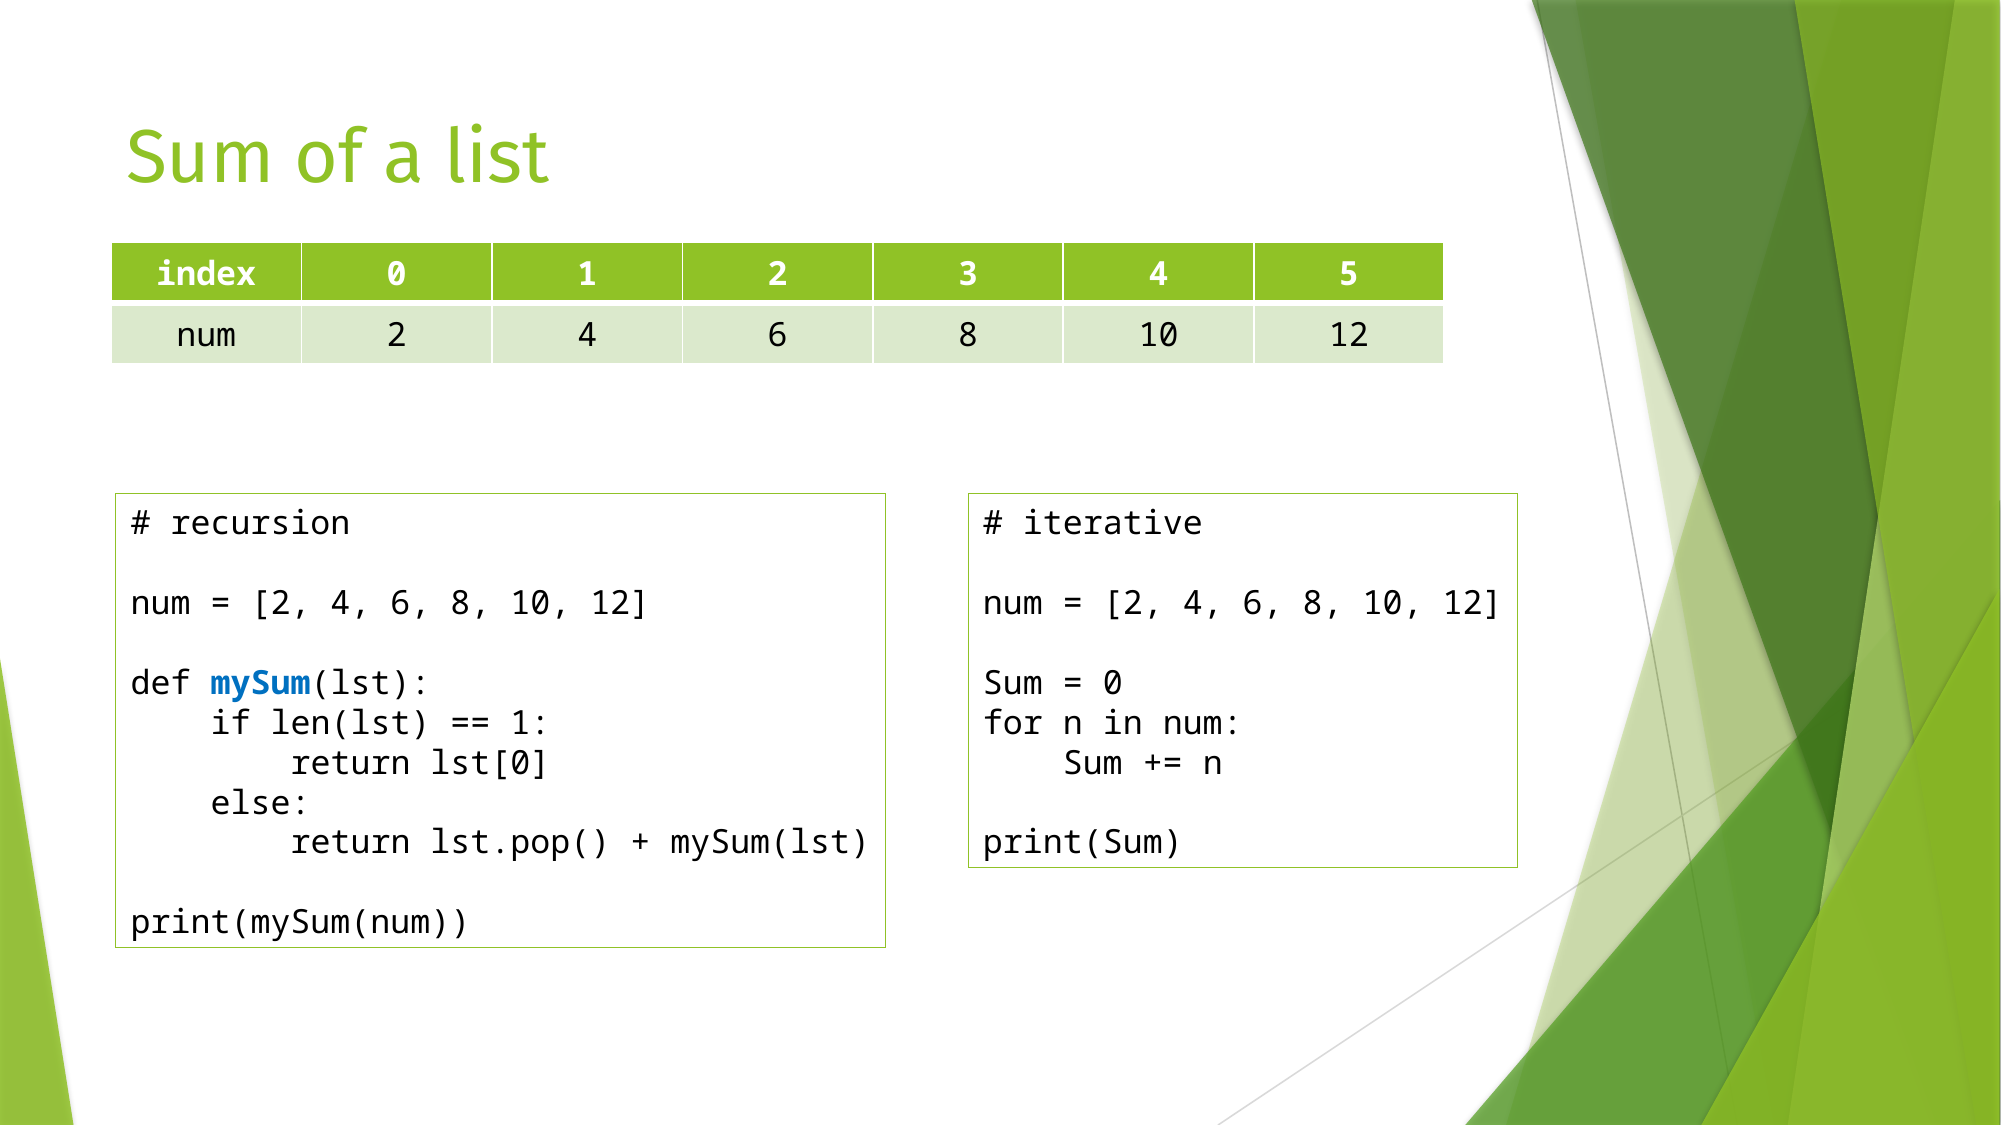

# Sum of a list
| index | 0 | 1 | 2 | 3 | 4 | 5 |
| --- | --- | --- | --- | --- | --- | --- |
| num | 2 | 4 | 6 | 8 | 10 | 12 |
# recursion

num = [2, 4, 6, 8, 10, 12]

def mySum(lst):
    if len(lst) == 1:
        return lst[0]
    else:
        return lst.pop() + mySum(lst)

print(mySum(num))
# iterative

num = [2, 4, 6, 8, 10, 12]

Sum = 0
for n in num:
    Sum += n

print(Sum)